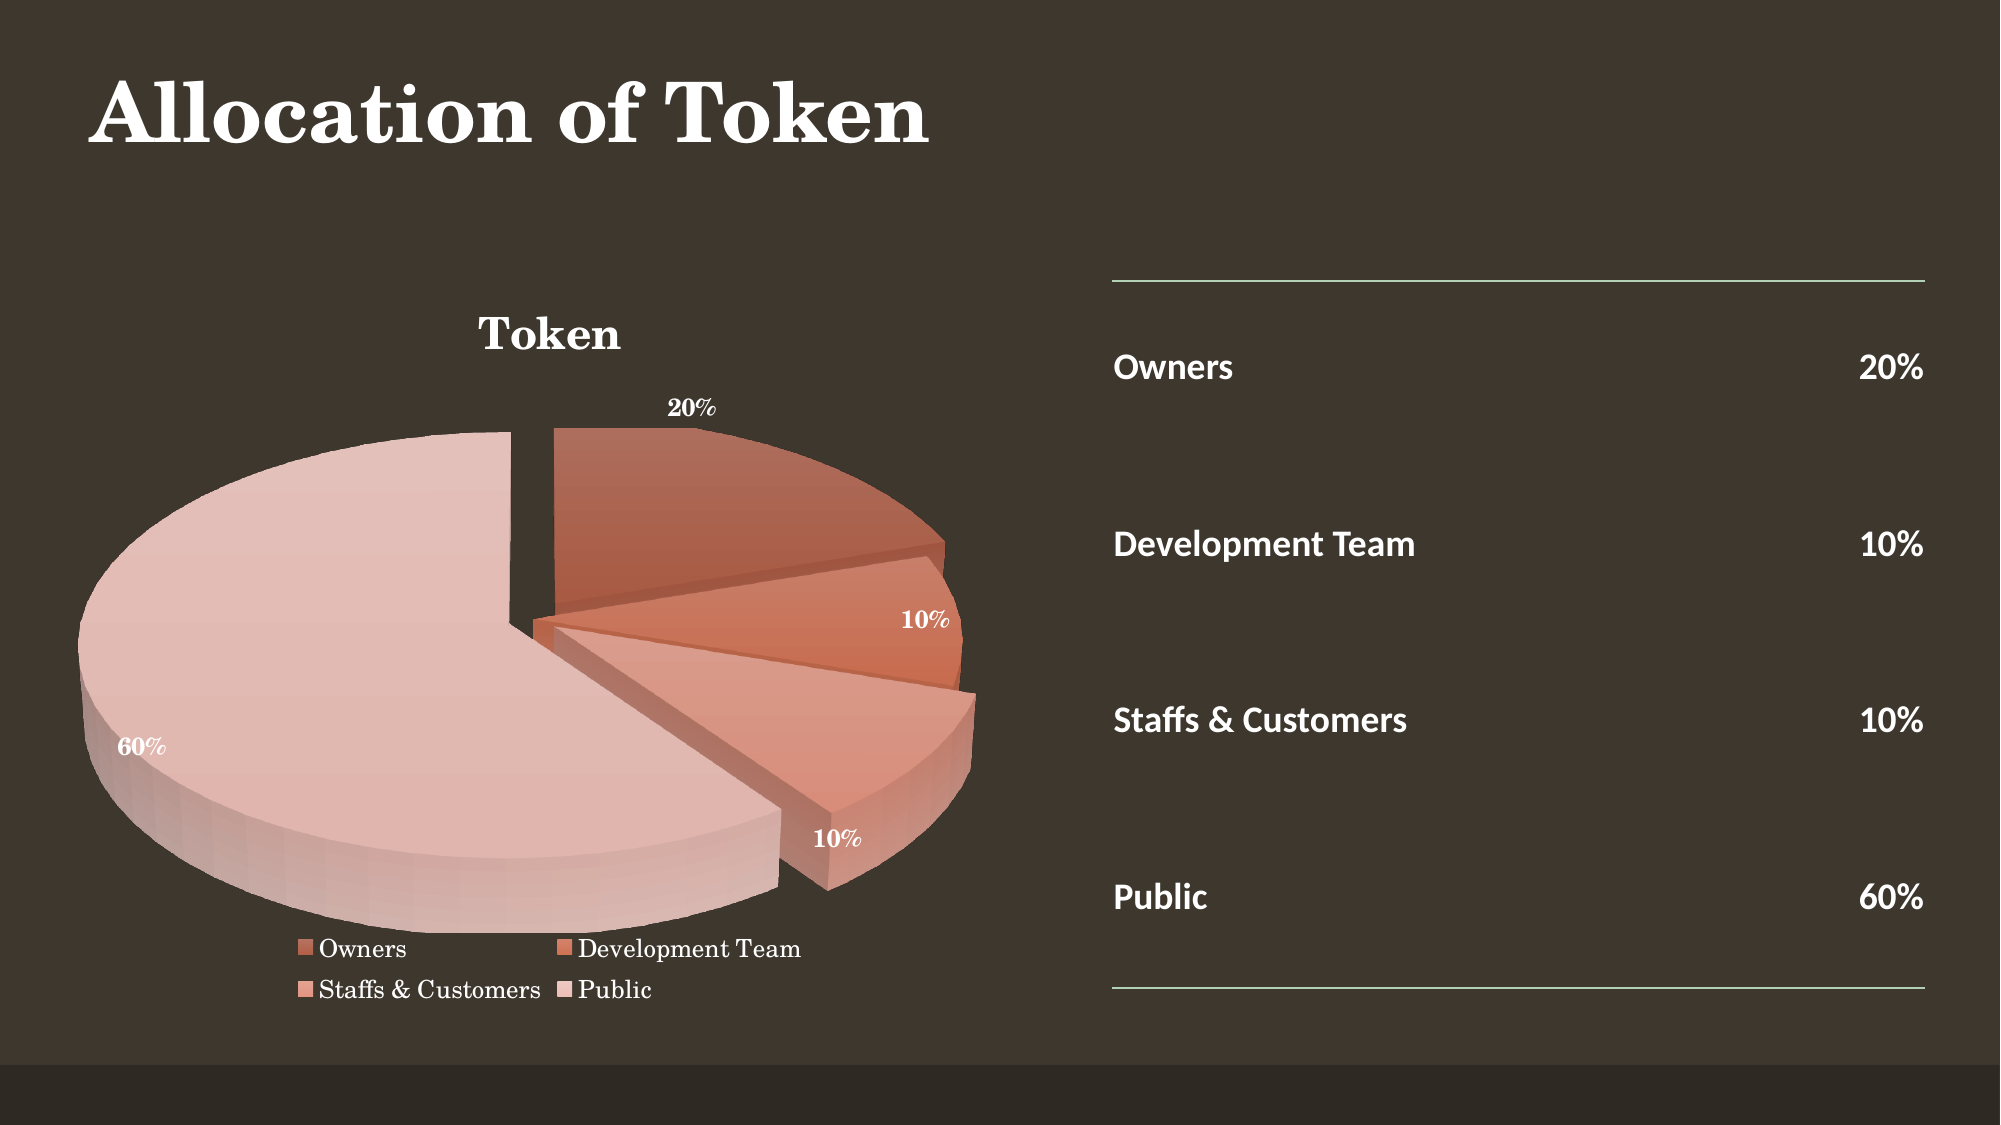

# Allocation of Token

[unsupported chart]

[unsupported chart]

| Owners | 20% |
| --- | --- |
| Development Team | 10% |
| Staffs & Customers | 10% |
| Public | 60% |